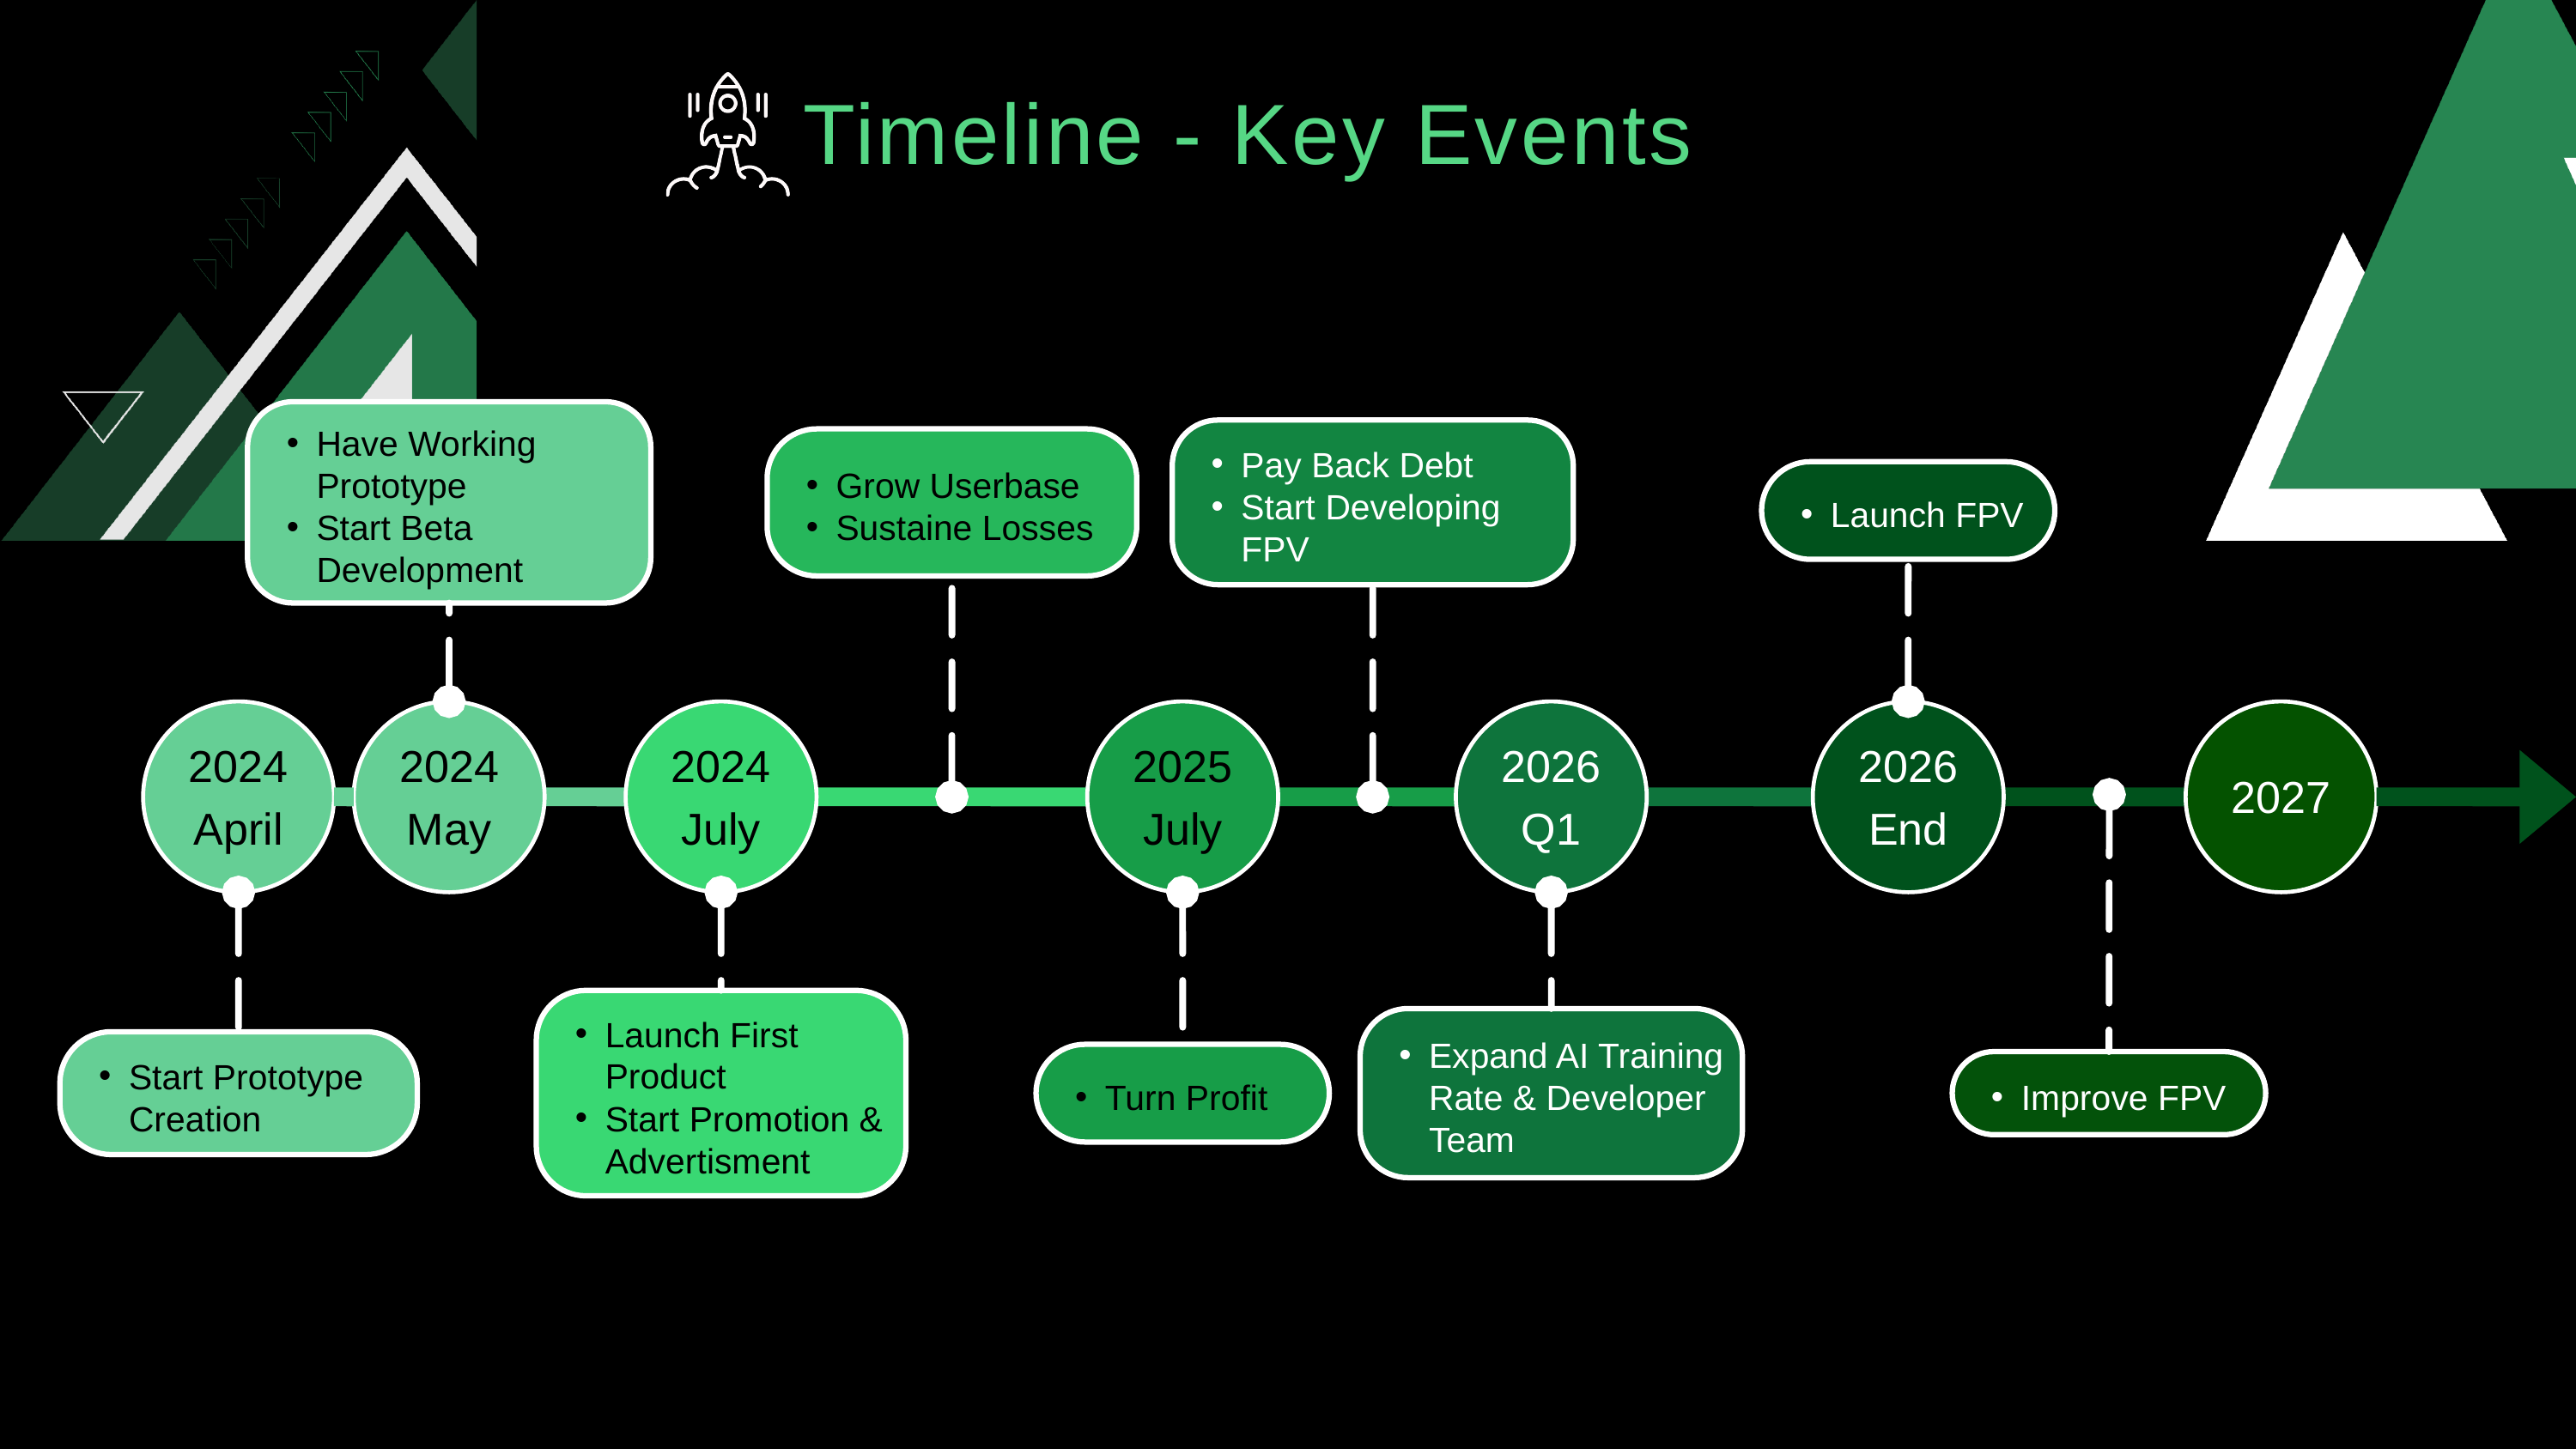

Timeline - Key Events

Have Working Prototype
Start Beta Development

Pay Back Debt
Start Developing FPV

Grow Userbase
Sustaine Losses

Launch FPV

2024 April

2024 May

2024 July

2025 July

2026 Q1

2026 End

2027

Launch First Product
Start Promotion & Advertisment

Expand AI Training Rate & Developer Team

Start Prototype Creation

Turn Profit

Improve FPV